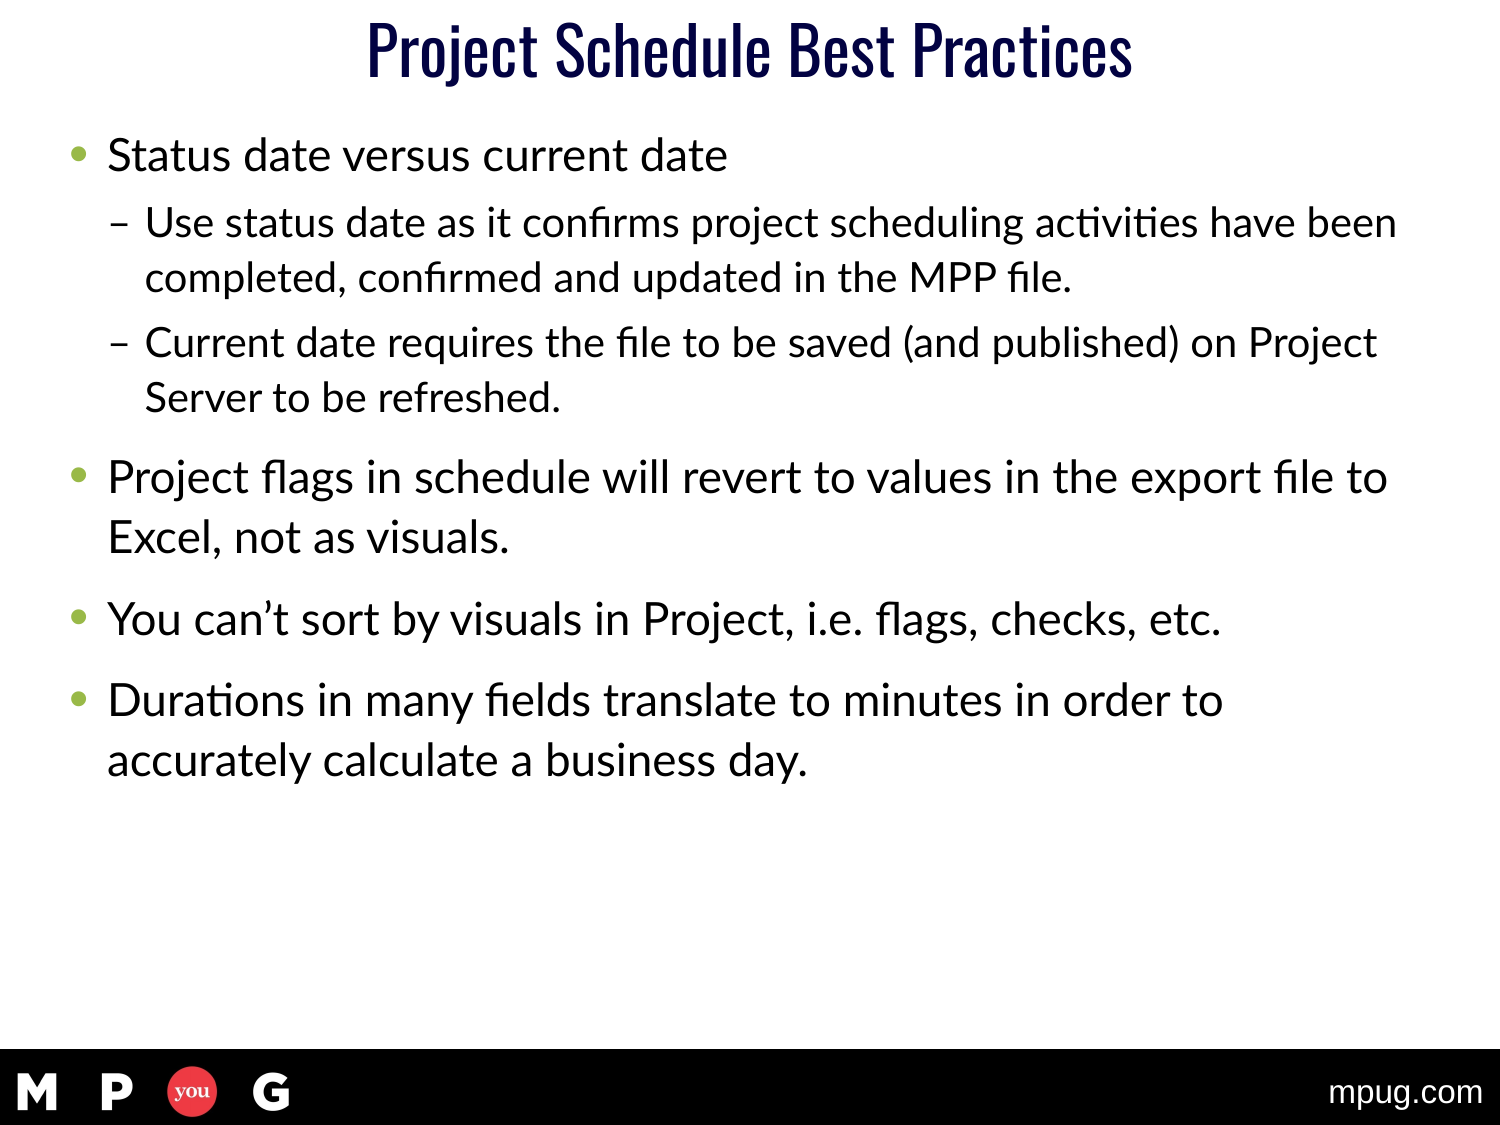

# Project Schedule Best Practices
Status date versus current date
Use status date as it confirms project scheduling activities have been completed, confirmed and updated in the MPP file.
Current date requires the file to be saved (and published) on Project Server to be refreshed.
Project flags in schedule will revert to values in the export file to Excel, not as visuals.
You can’t sort by visuals in Project, i.e. flags, checks, etc.
Durations in many fields translate to minutes in order to accurately calculate a business day.